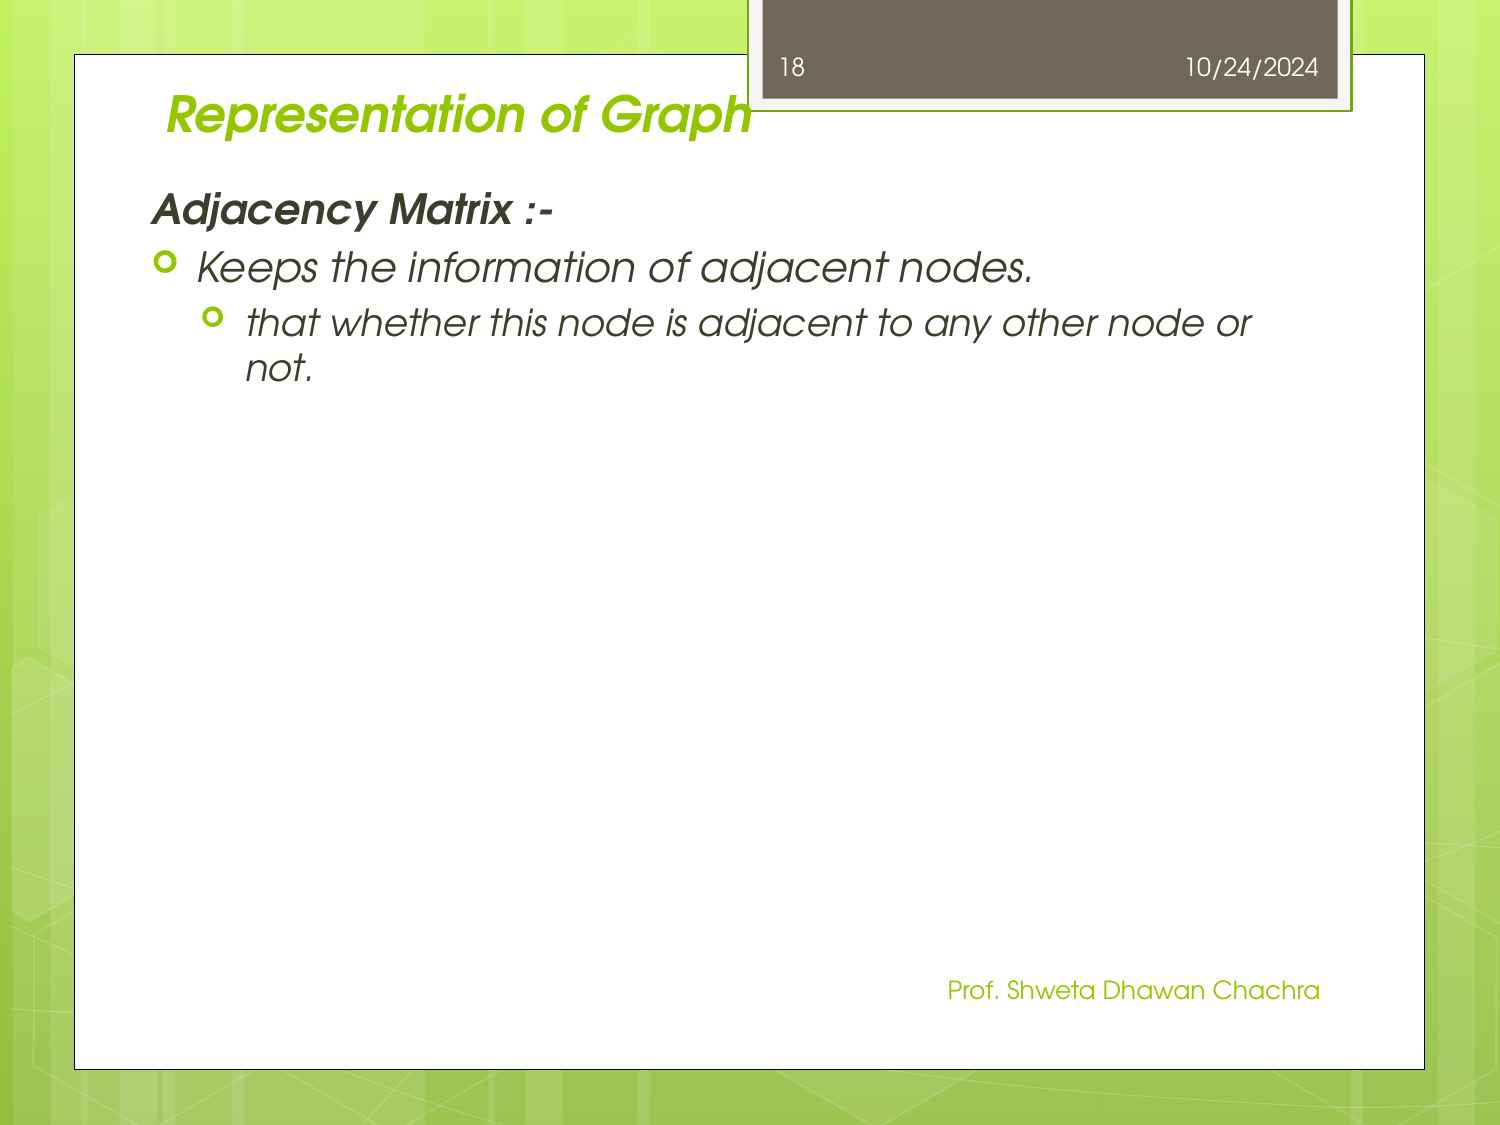

18
10/24/2024
# Representation of Graph
Adjacency Matrix :-
Keeps the information of adjacent nodes.
that whether this node is adjacent to any other node or not.
Prof. Shweta Dhawan Chachra